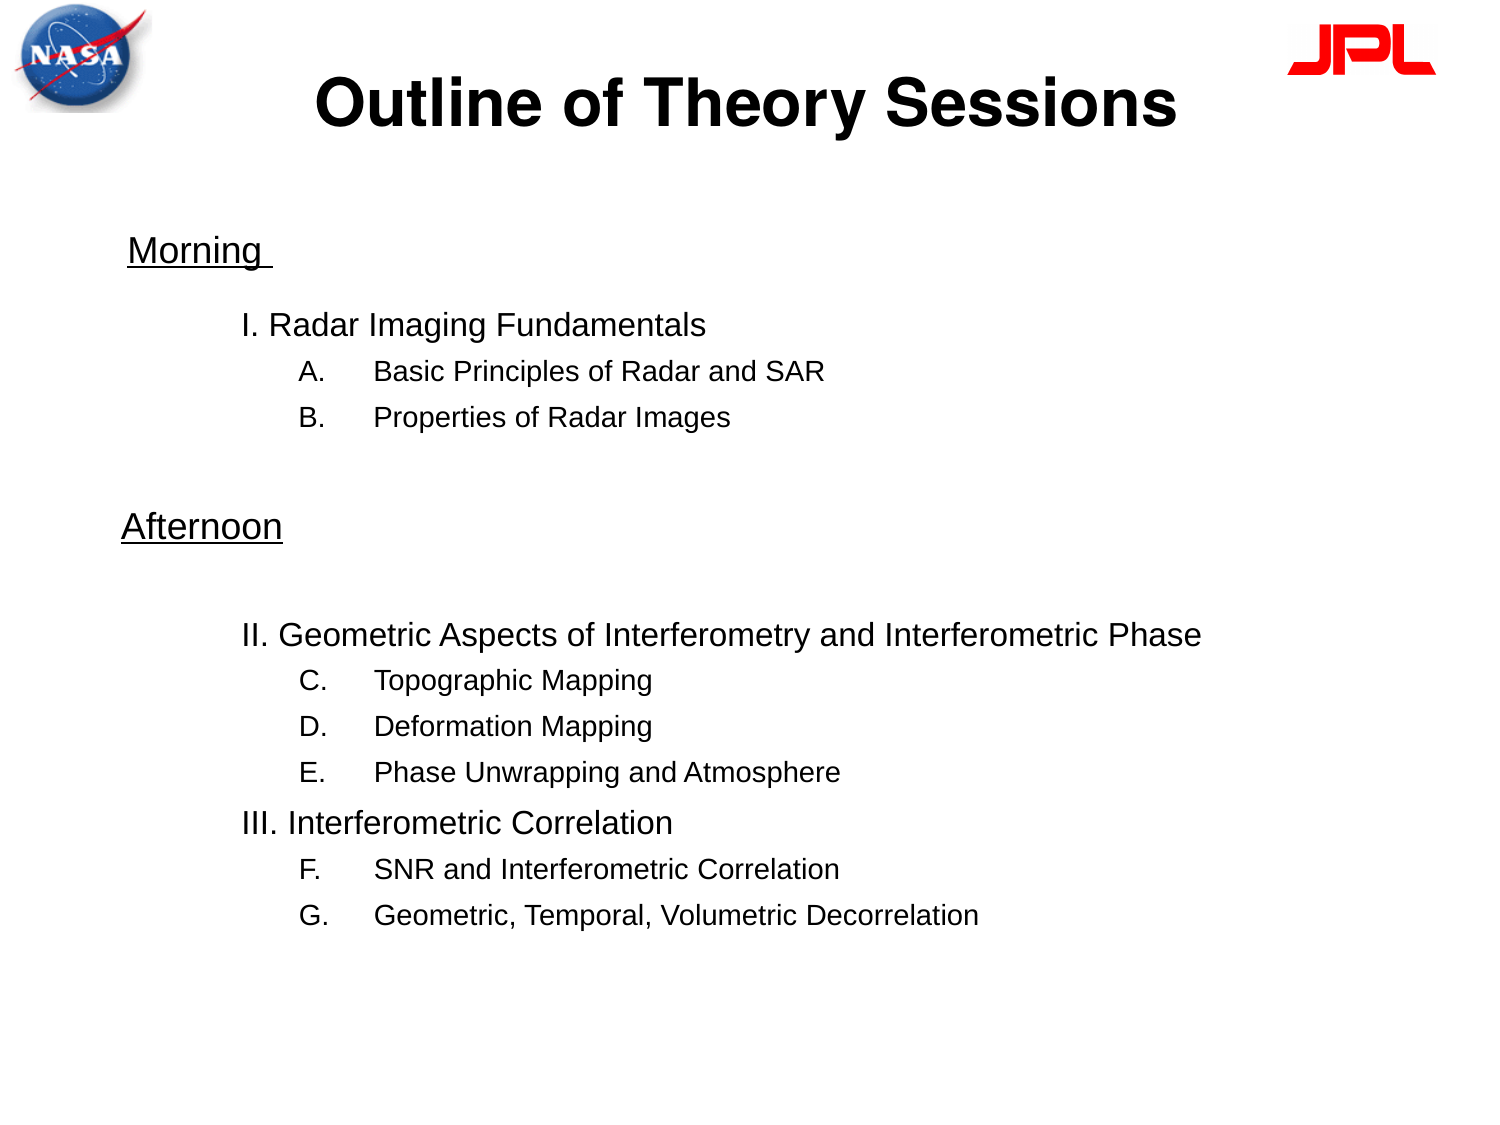

# Outline of Theory Sessions
Morning

I. Radar Imaging Fundamentals
Basic Principles of Radar and SAR
Properties of Radar Images

Afternoon

II. Geometric Aspects of Interferometry and Interferometric Phase
Topographic Mapping
Deformation Mapping
Phase Unwrapping and Atmosphere
III. Interferometric Correlation
SNR and Interferometric Correlation
Geometric, Temporal, Volumetric Decorrelation